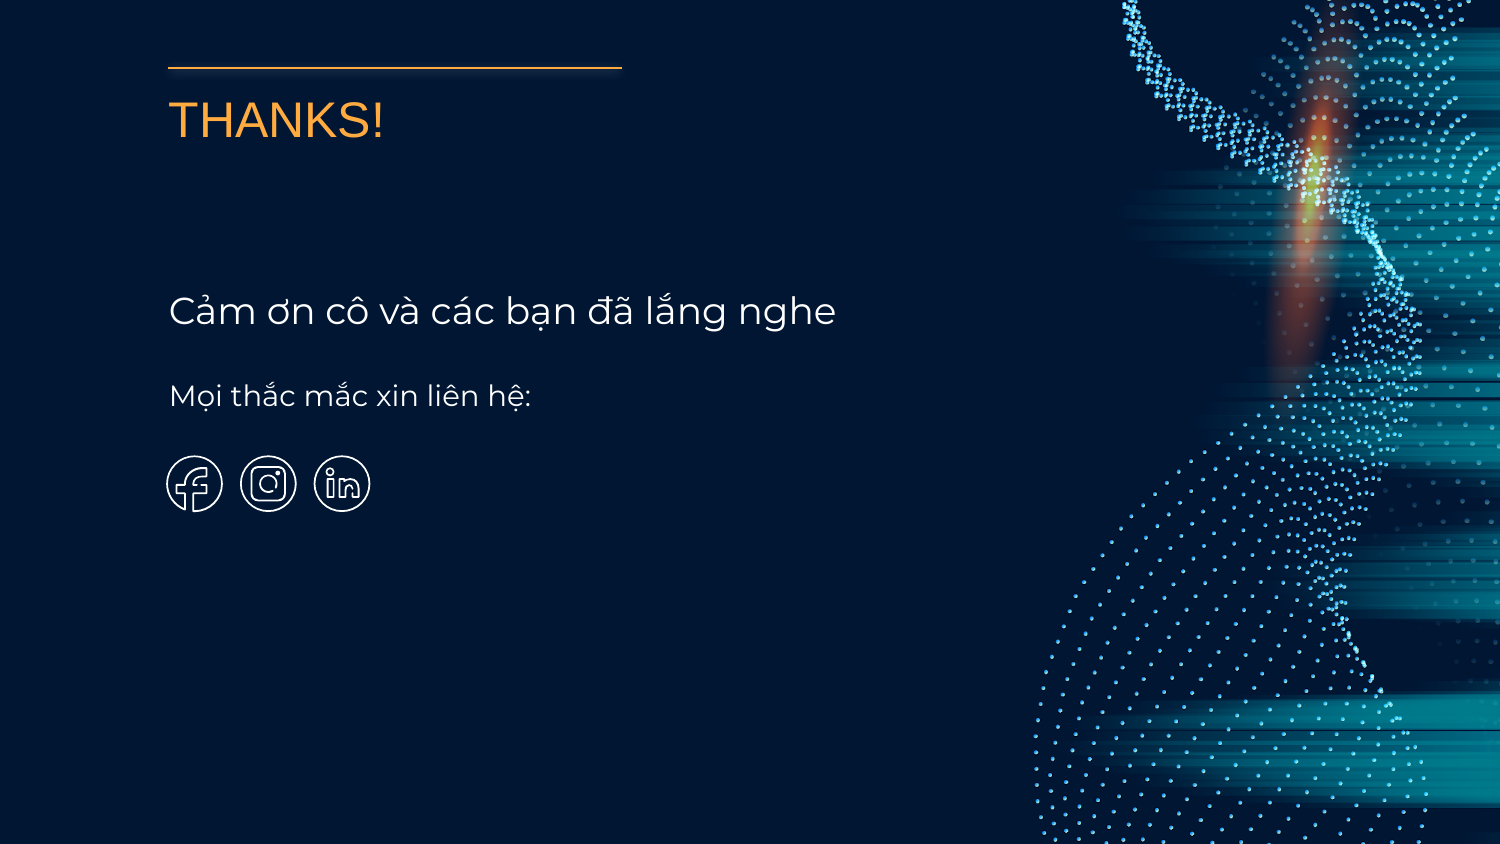

# THANKS!
Cảm ơn cô và các bạn đã lắng nghe

Mọi thắc mắc xin liên hệ: